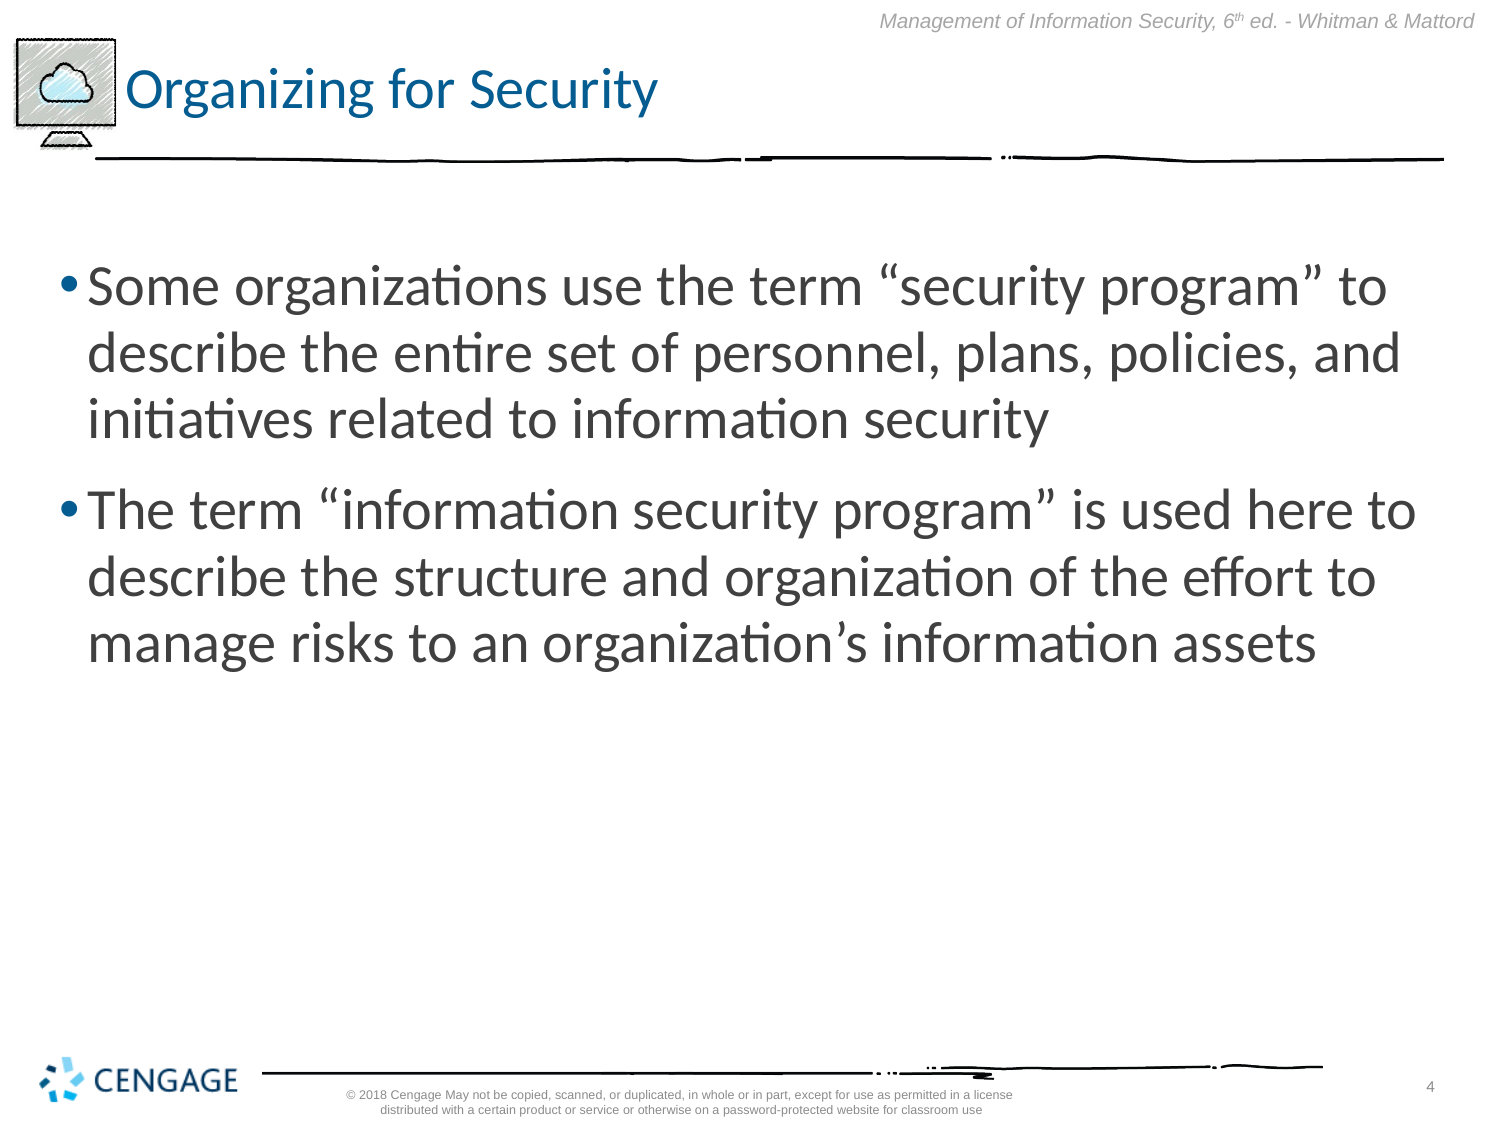

# Organizing for Security
Some organizations use the term “security program” to describe the entire set of personnel, plans, policies, and initiatives related to information security
The term “information security program” is used here to describe the structure and organization of the effort to manage risks to an organization’s information assets